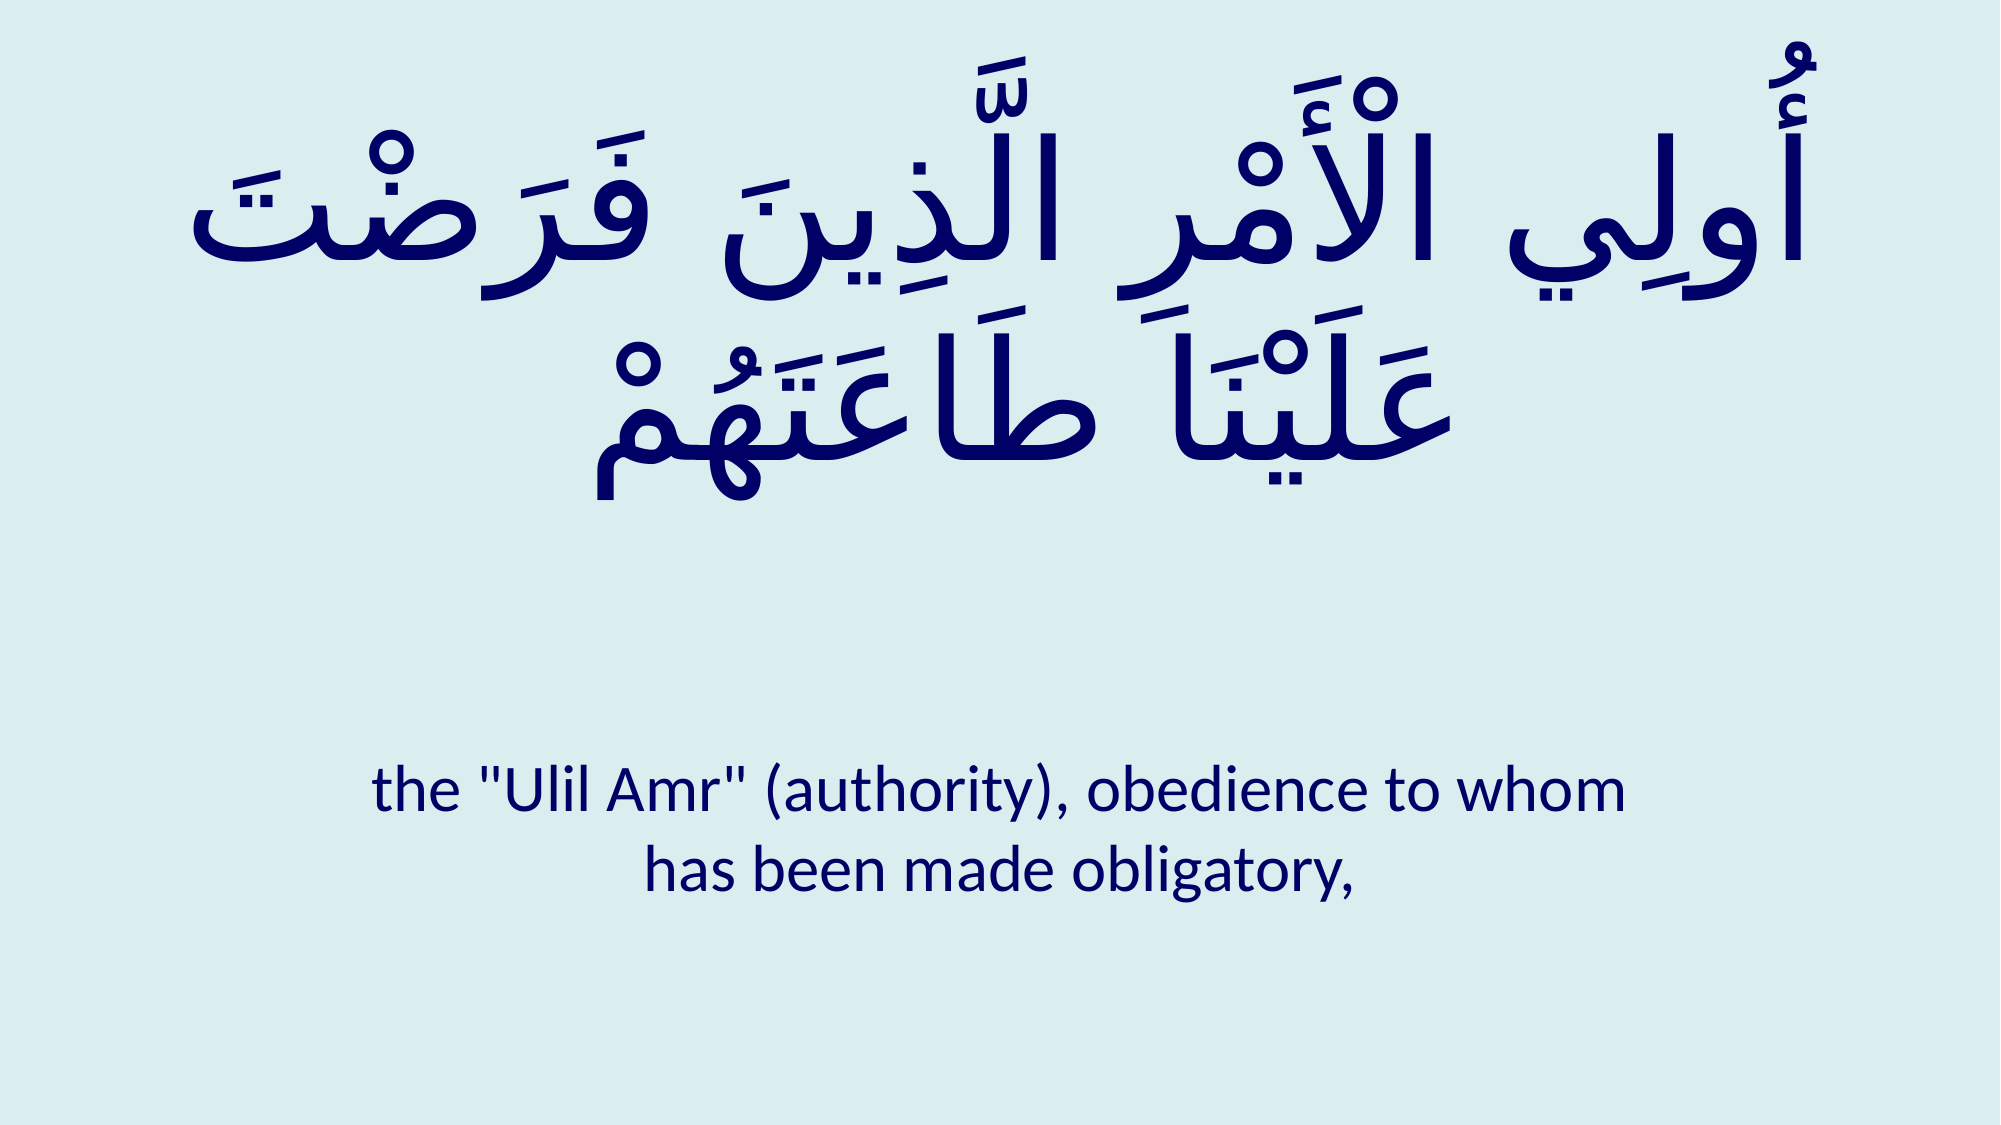

# أُولِي الْأَمْرِ الَّذِينَ فَرَضْتَ عَلَيْنَا طَاعَتَهُمْ
the "Ulil Amr" (authority), obedience to whom has been made obligatory,